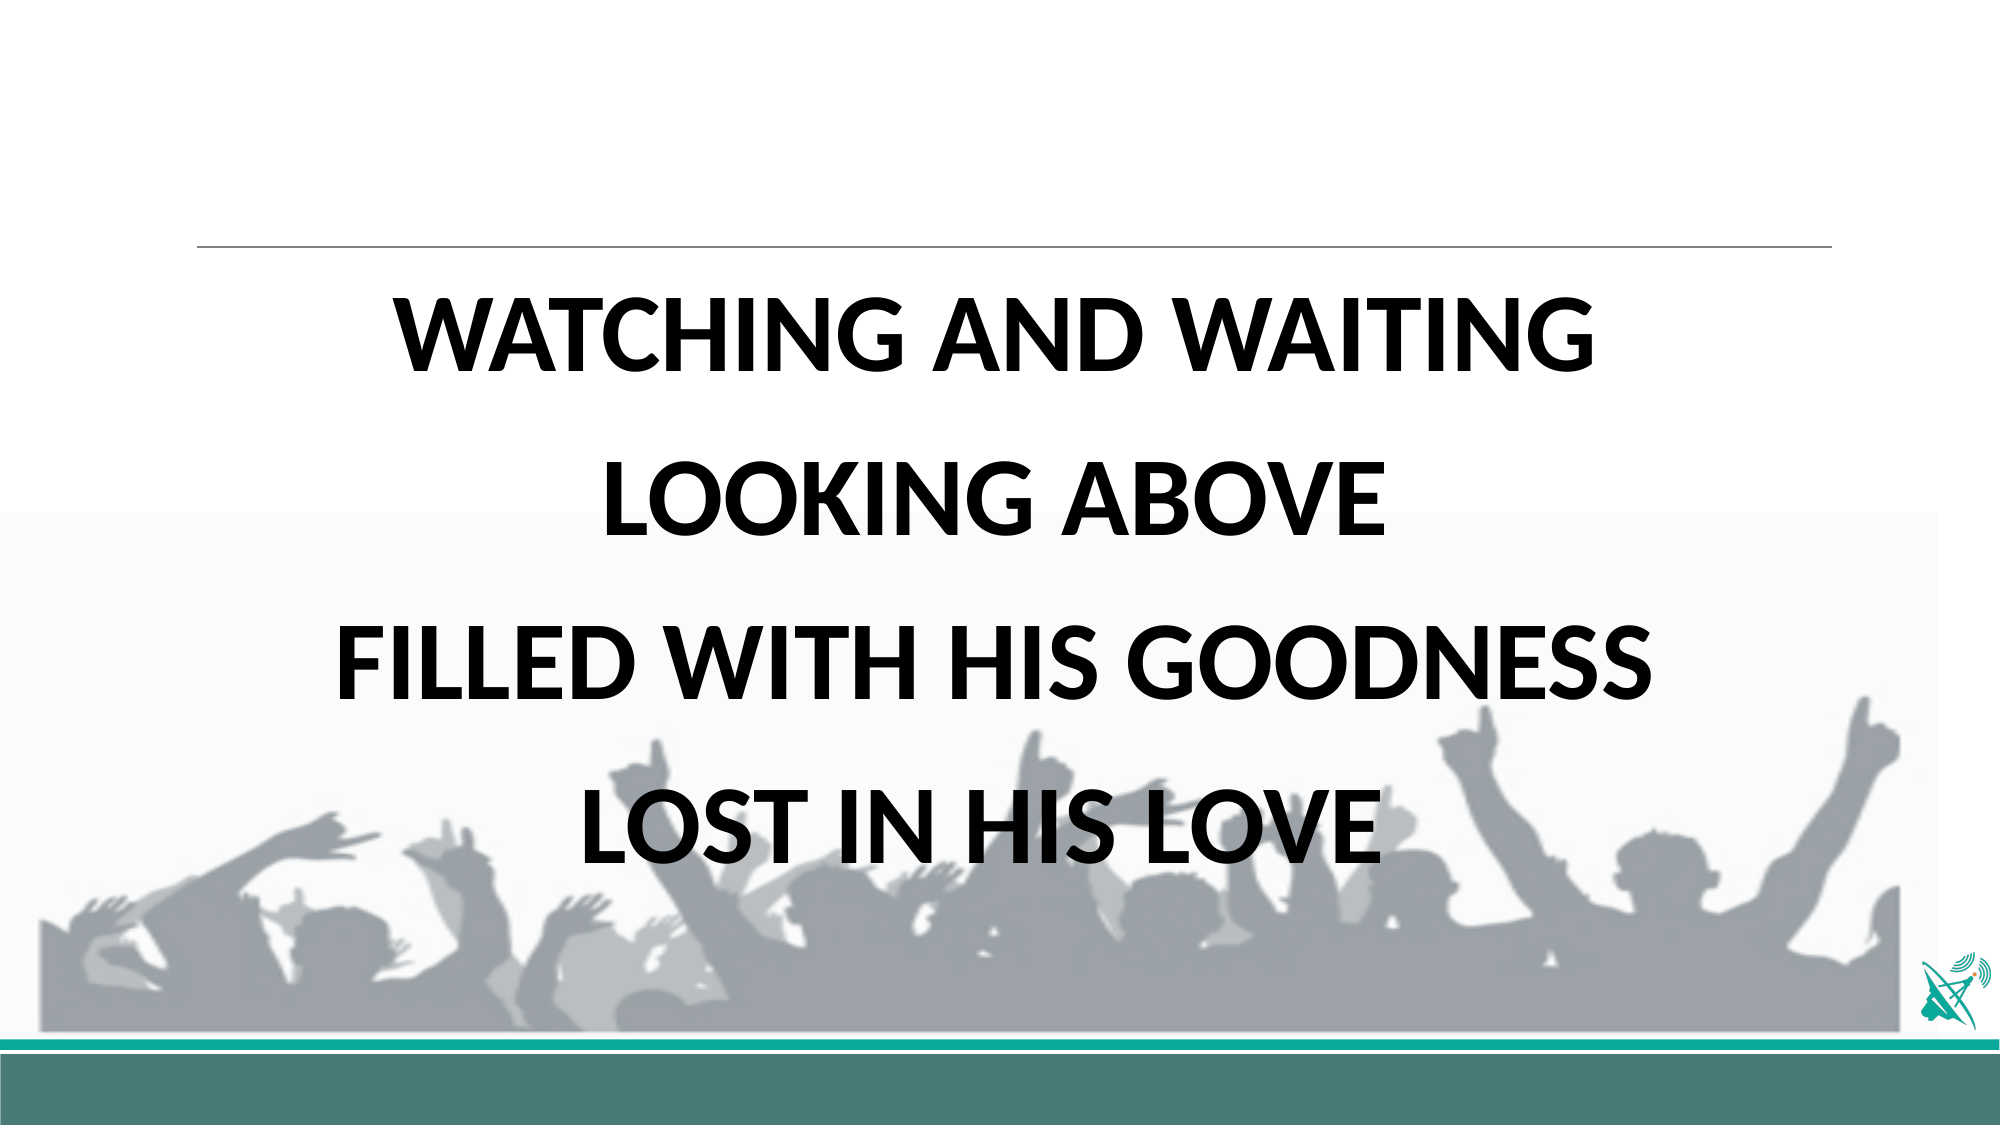

WATCHING AND WAITING
LOOKING ABOVE
FILLED WITH HIS GOODNESS
LOST IN HIS LOVE